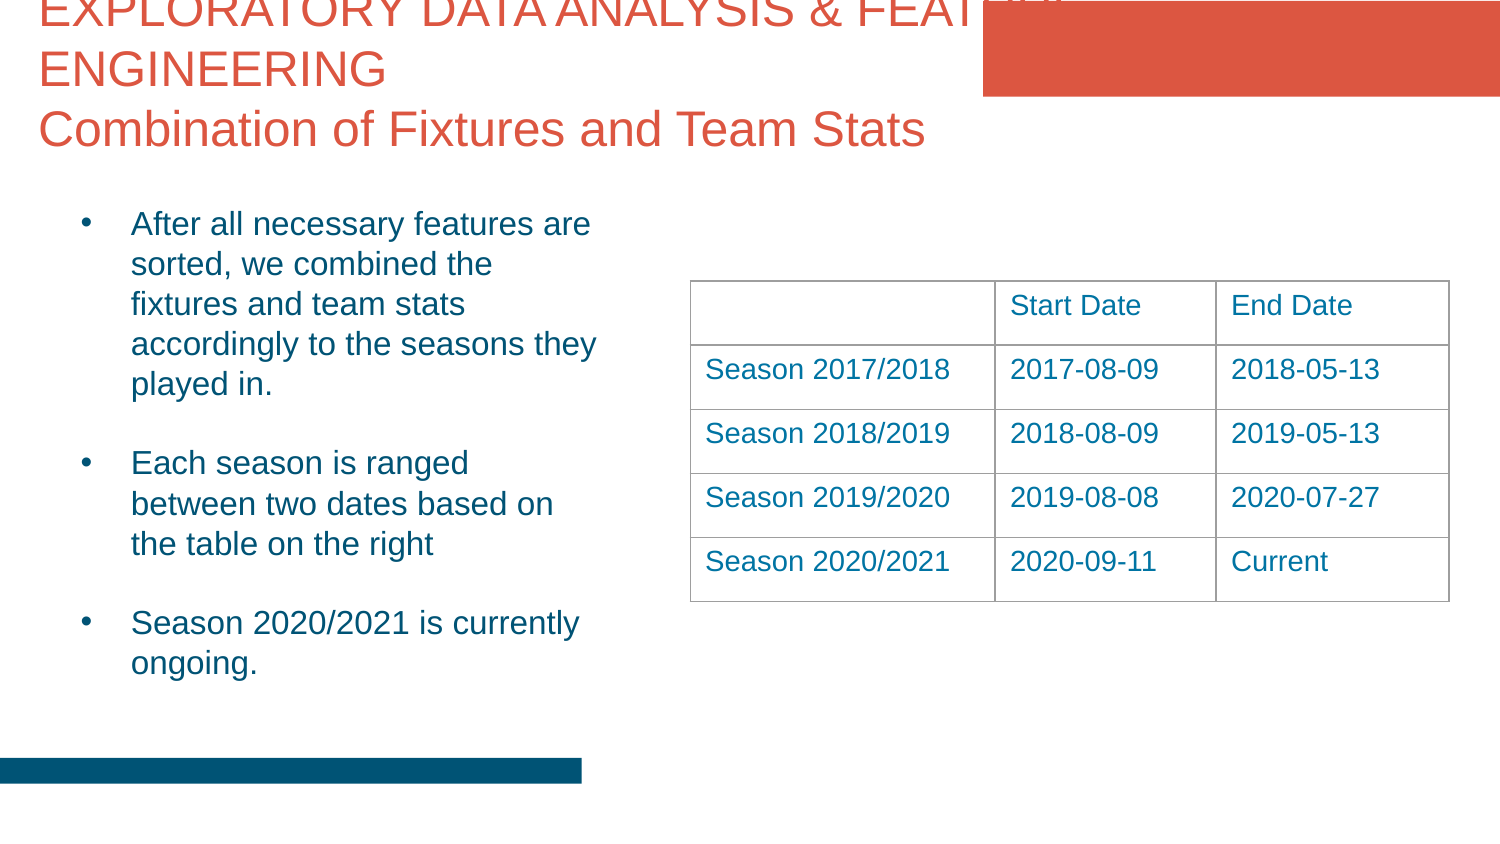

# EXPLORATORY DATA ANALYSIS & FEATURE ENGINEERING Combination of Fixtures and Team Stats

After all necessary features are sorted, we combined the fixtures and team stats accordingly to the seasons they played in.

Each season is ranged between two dates based on the table on the right

Season 2020/2021 is currently ongoing.
|  | Start Date | End Date |
| --- | --- | --- |
| Season 2017/2018 | 2017-08-09 | 2018-05-13 |
| Season 2018/2019 | 2018-08-09 | 2019-05-13 |
| Season 2019/2020 | 2019-08-08 | 2020-07-27 |
| Season 2020/2021 | 2020-09-11 | Current |